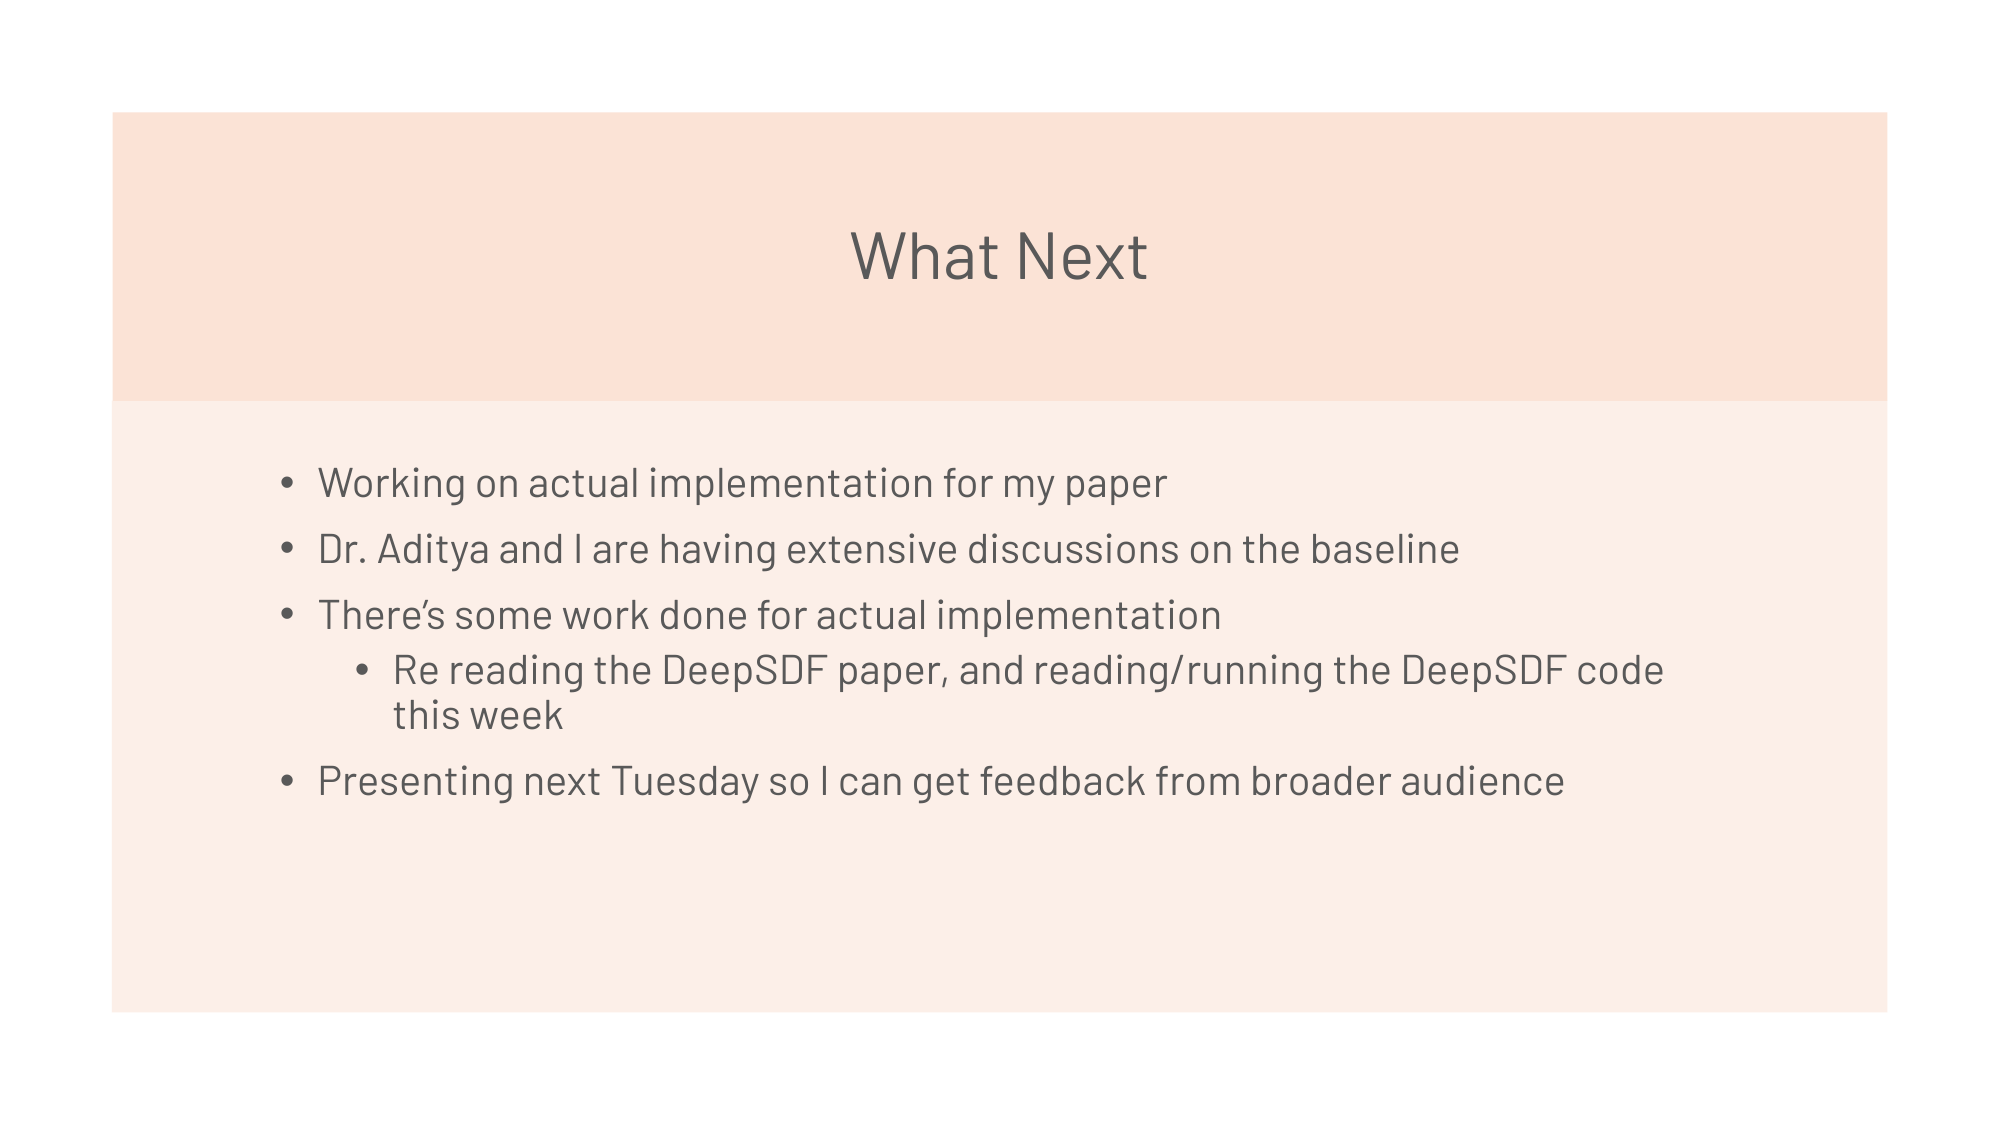

# What Next

Working on actual implementation for my paper
Dr. Aditya and I are having extensive discussions on the baseline
There’s some work done for actual implementation
Re reading the DeepSDF paper, and reading/running the DeepSDF code this week
Presenting next Tuesday so I can get feedback from broader audience